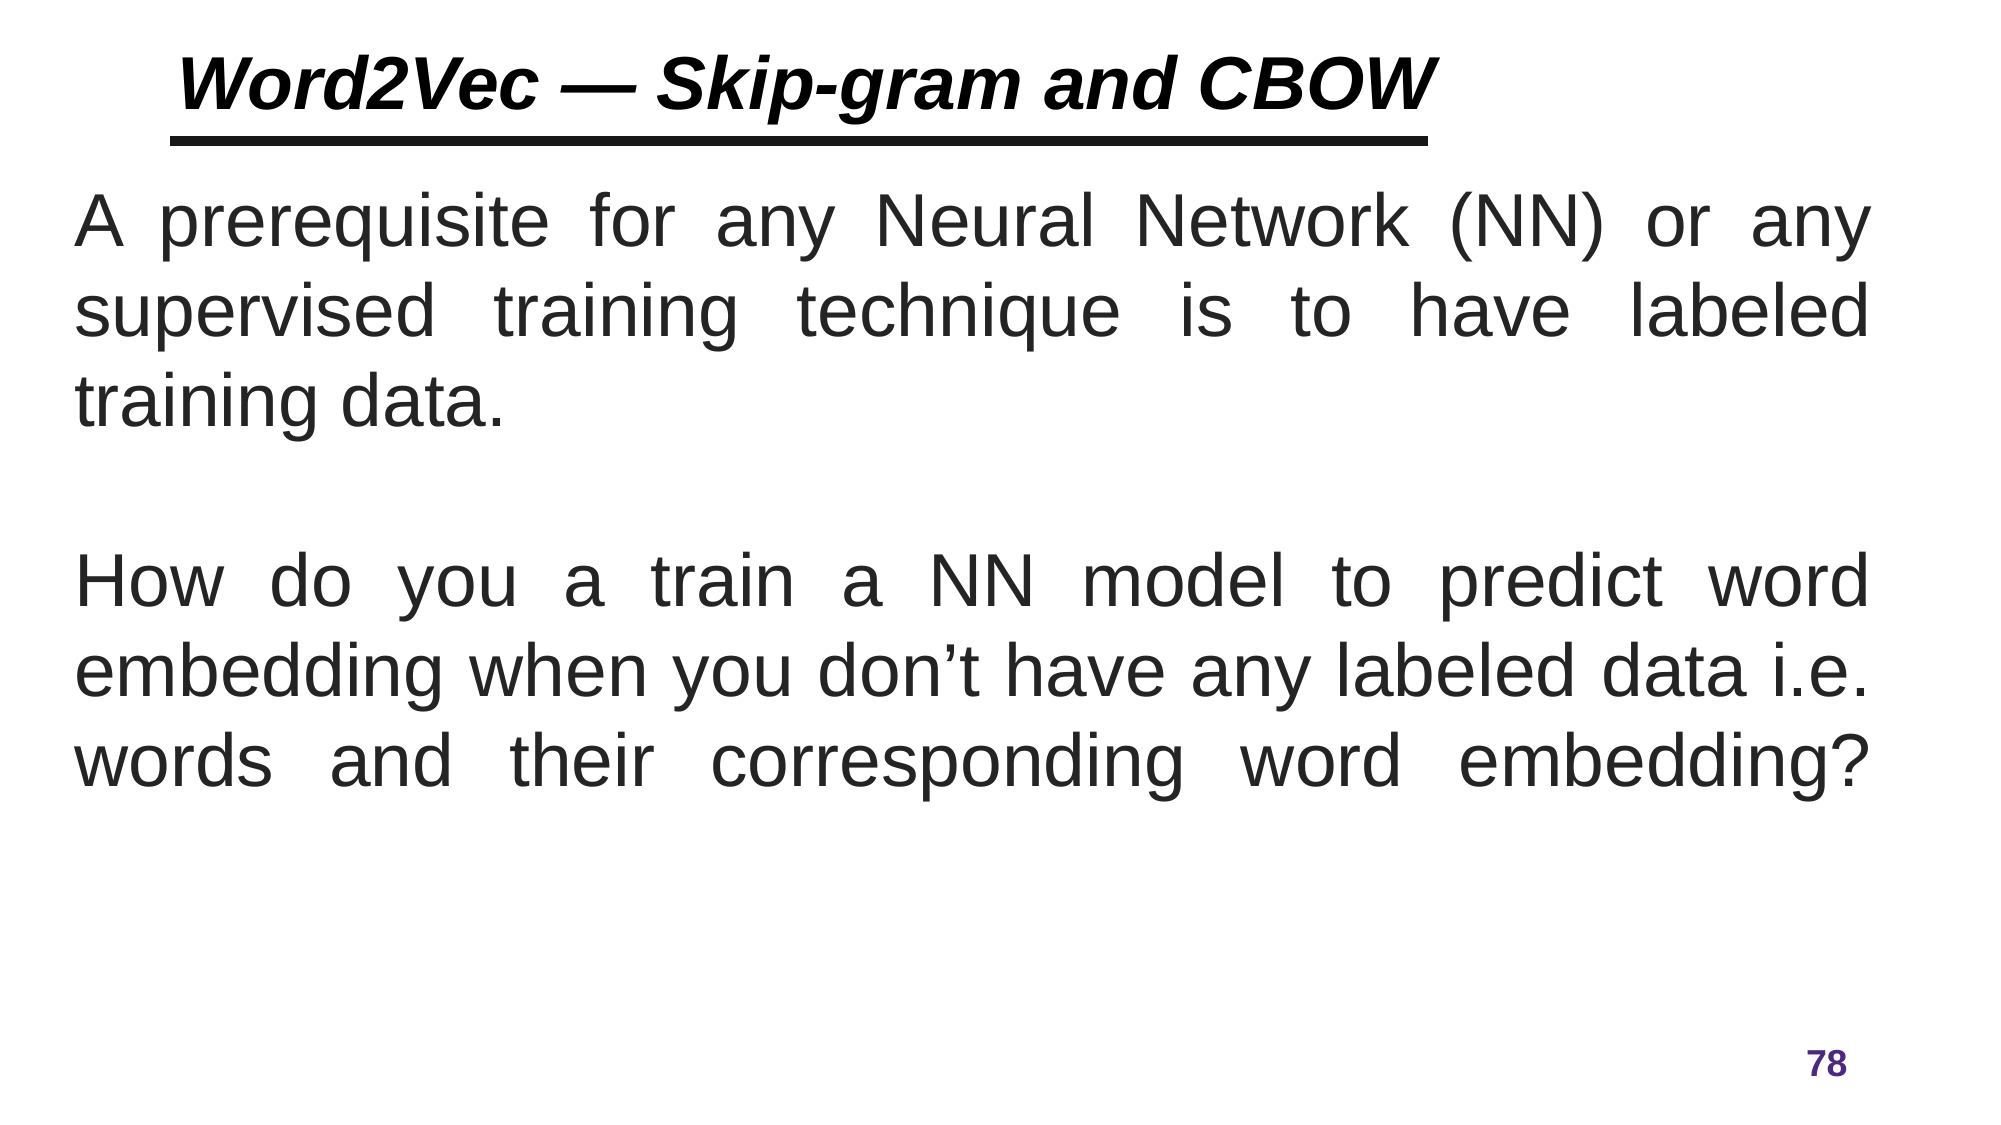

# Word2Vec — Skip-gram and CBOW
A prerequisite for any Neural Network (NN) or any supervised training technique is to have labeled training data.

How do you a train a NN model to predict word embedding when you don’t have any labeled data i.e. words and their corresponding word embedding?
Myth
Outcome